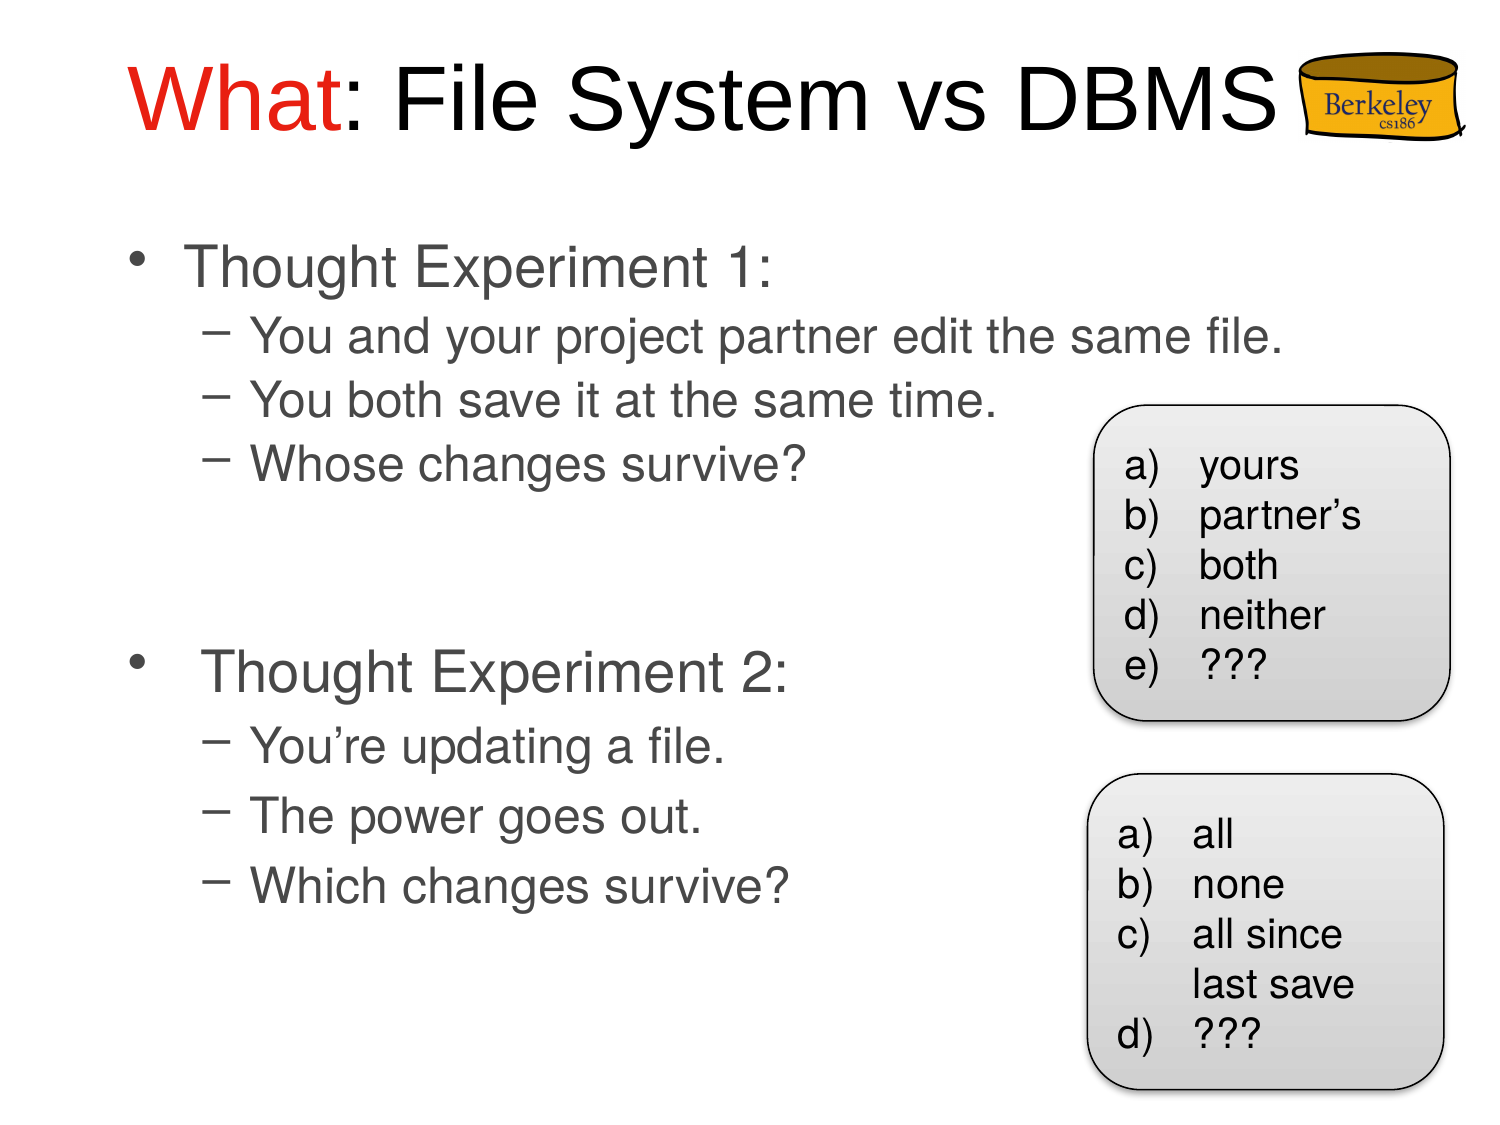

# What: File System vs DBMS
Thought Experiment 1:
You and your project partner edit the same file.
You both save it at the same time.
Whose changes survive?

 Thought Experiment 2:
You’re updating a file.
The power goes out.
Which changes survive?

yours
partner’s
both
neither
???

all
none
all since last save
???